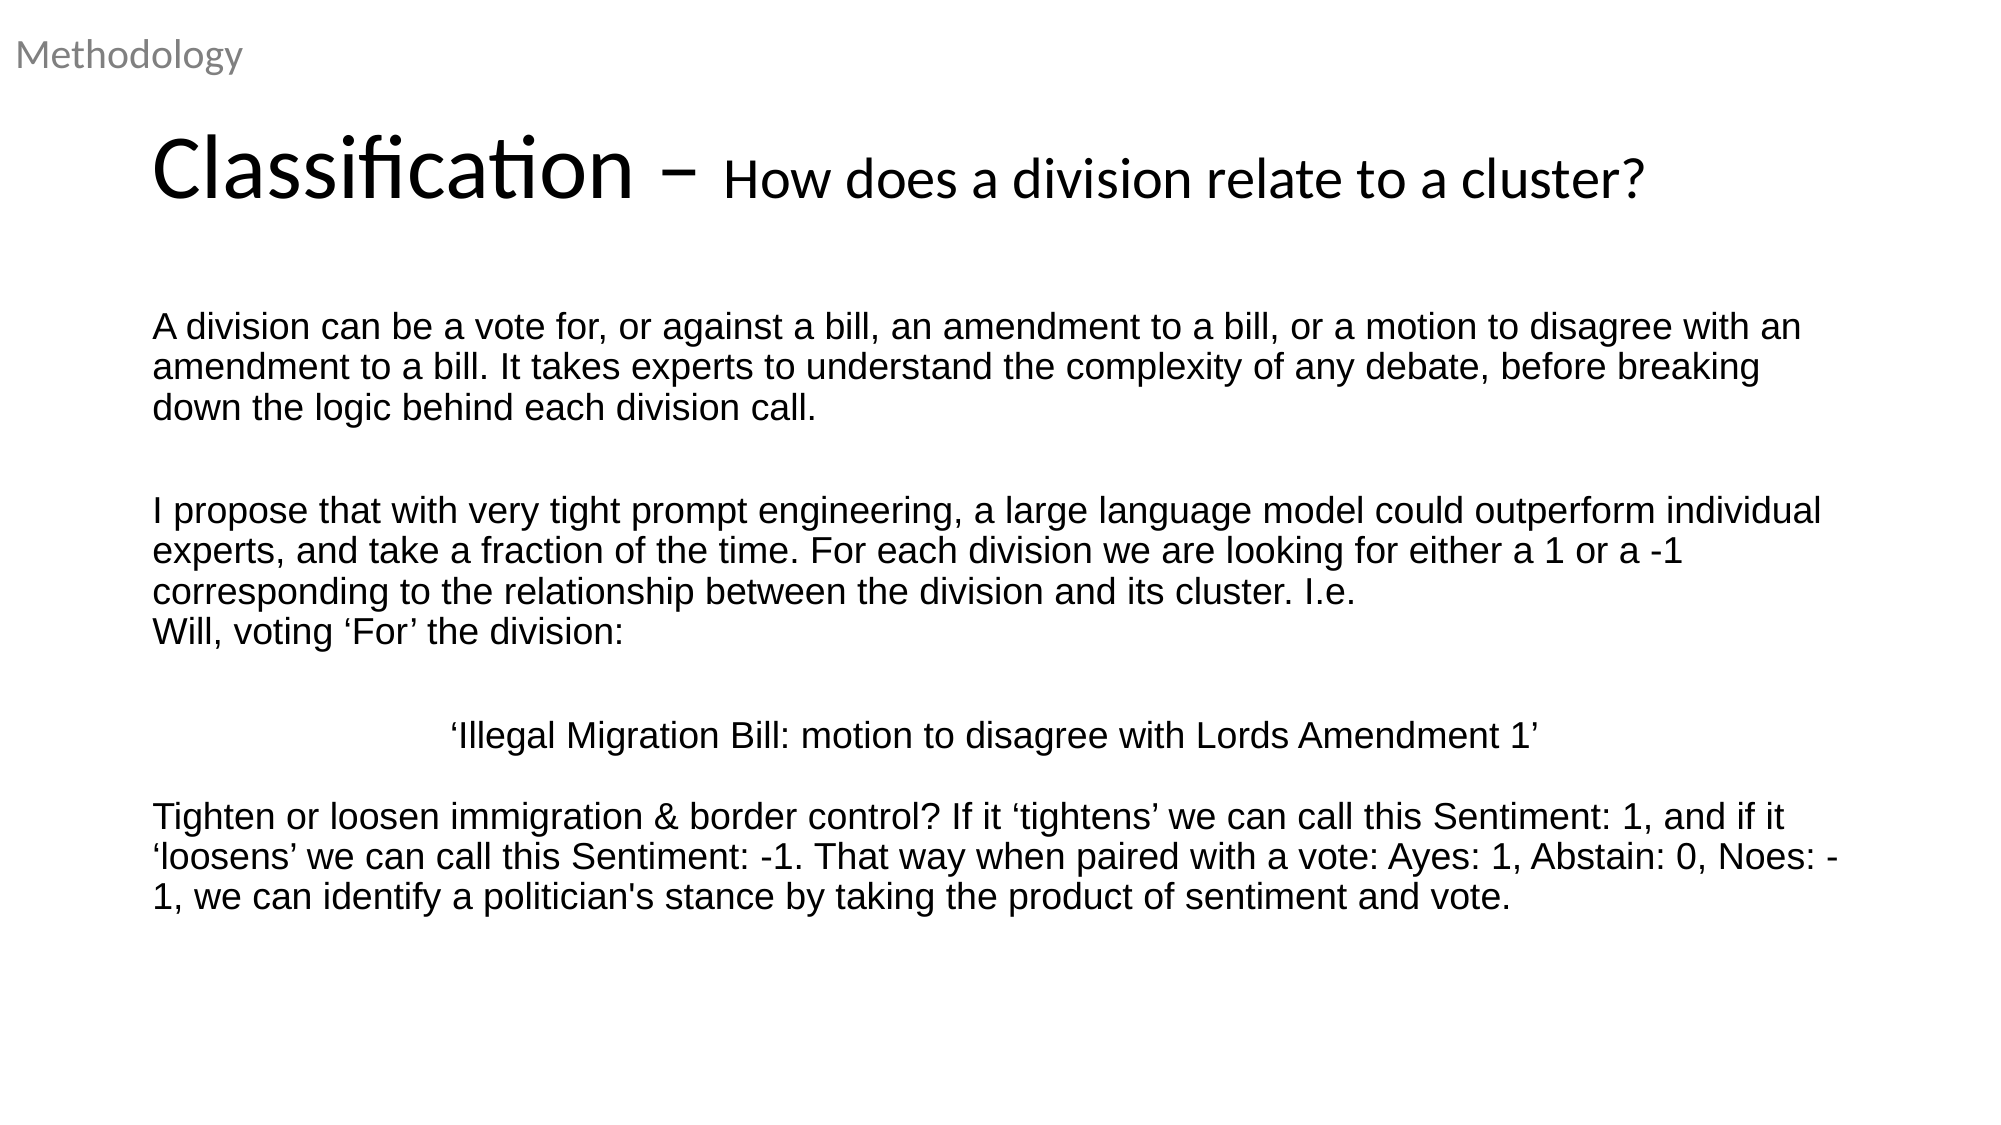

Methodology
# Classification – How does a division relate to a cluster?
A division can be a vote for, or against a bill, an amendment to a bill, or a motion to disagree with an amendment to a bill. It takes experts to understand the complexity of any debate, before breaking down the logic behind each division call.
I propose that with very tight prompt engineering, a large language model could outperform individual experts, and take a fraction of the time. For each division we are looking for either a 1 or a -1 corresponding to the relationship between the division and its cluster. I.e.
Will, voting ‘For’ the division:
‘Illegal Migration Bill: motion to disagree with Lords Amendment 1’

Tighten or loosen immigration & border control? If it ‘tightens’ we can call this Sentiment: 1, and if it ‘loosens’ we can call this Sentiment: -1. That way when paired with a vote: Ayes: 1, Abstain: 0, Noes: -1, we can identify a politician's stance by taking the product of sentiment and vote.